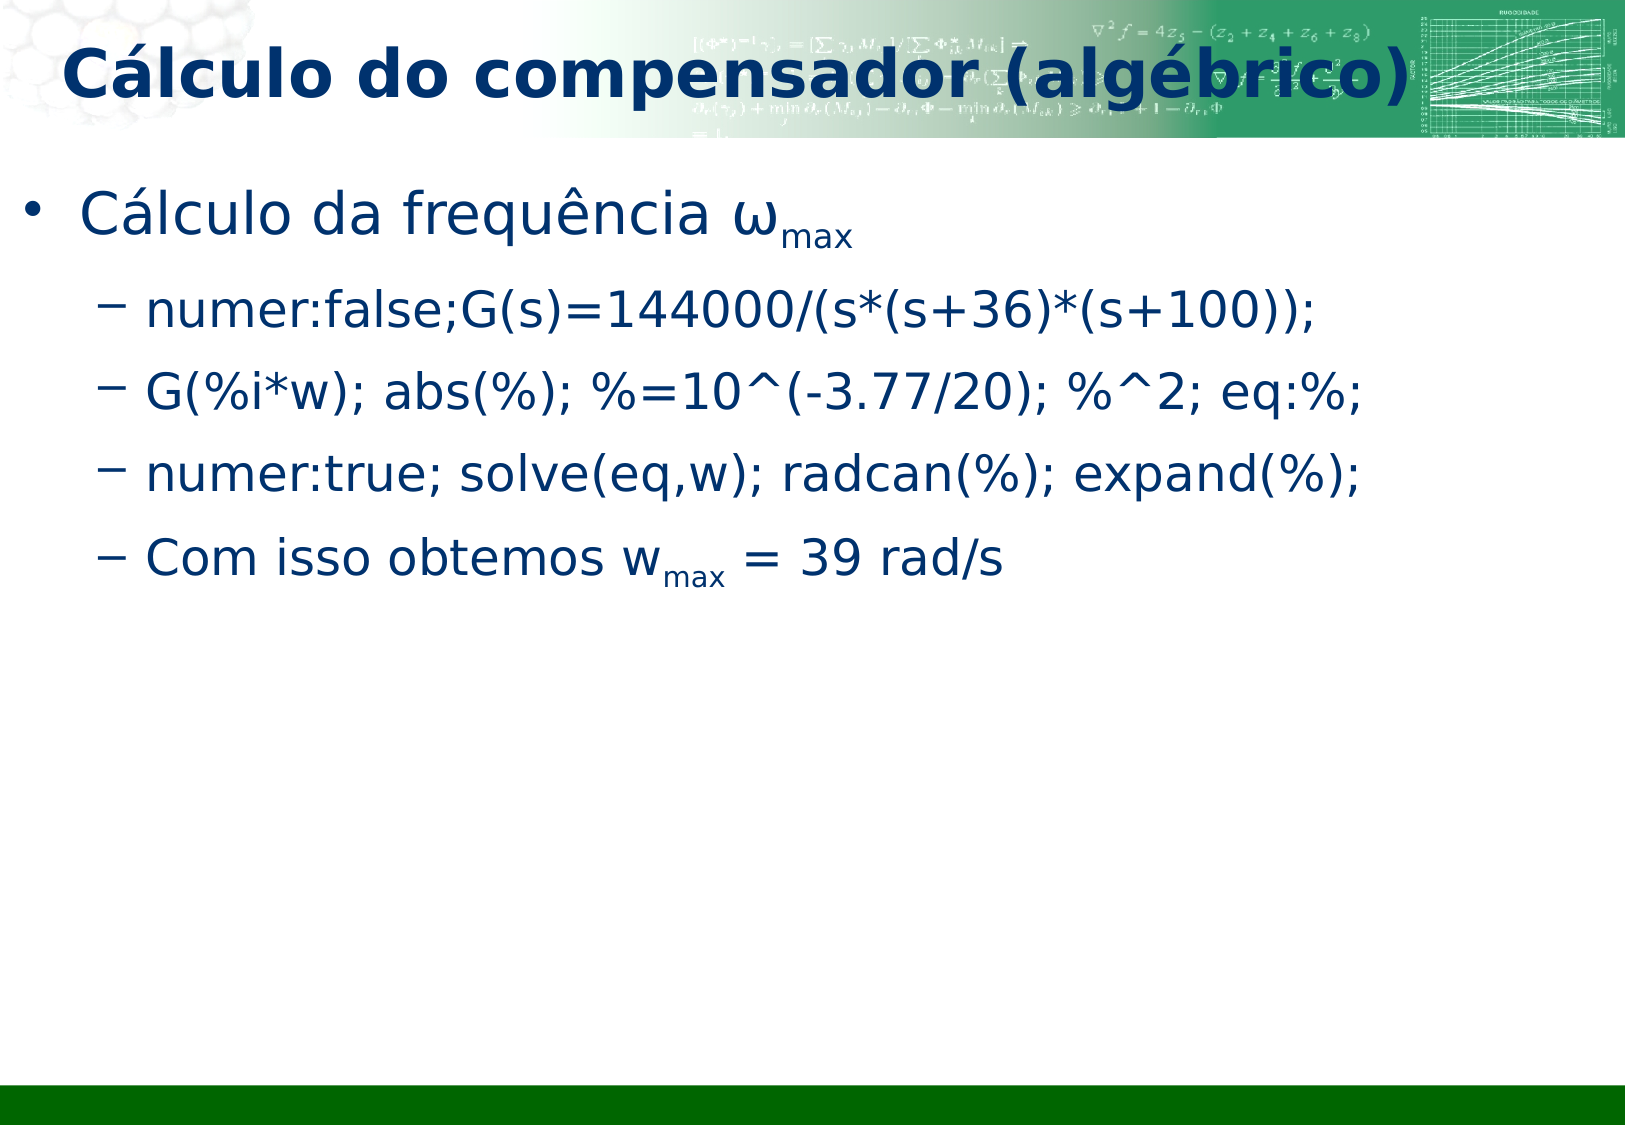

# Cálculo do compensador (algébrico)
Cálculo da frequência ωmax
numer:false;G(s)=144000/(s*(s+36)*(s+100));
G(%i*w); abs(%); %=10^(-3.77/20); %^2; eq:%;
numer:true; solve(eq,w); radcan(%); expand(%);
Com isso obtemos wmax = 39 rad/s